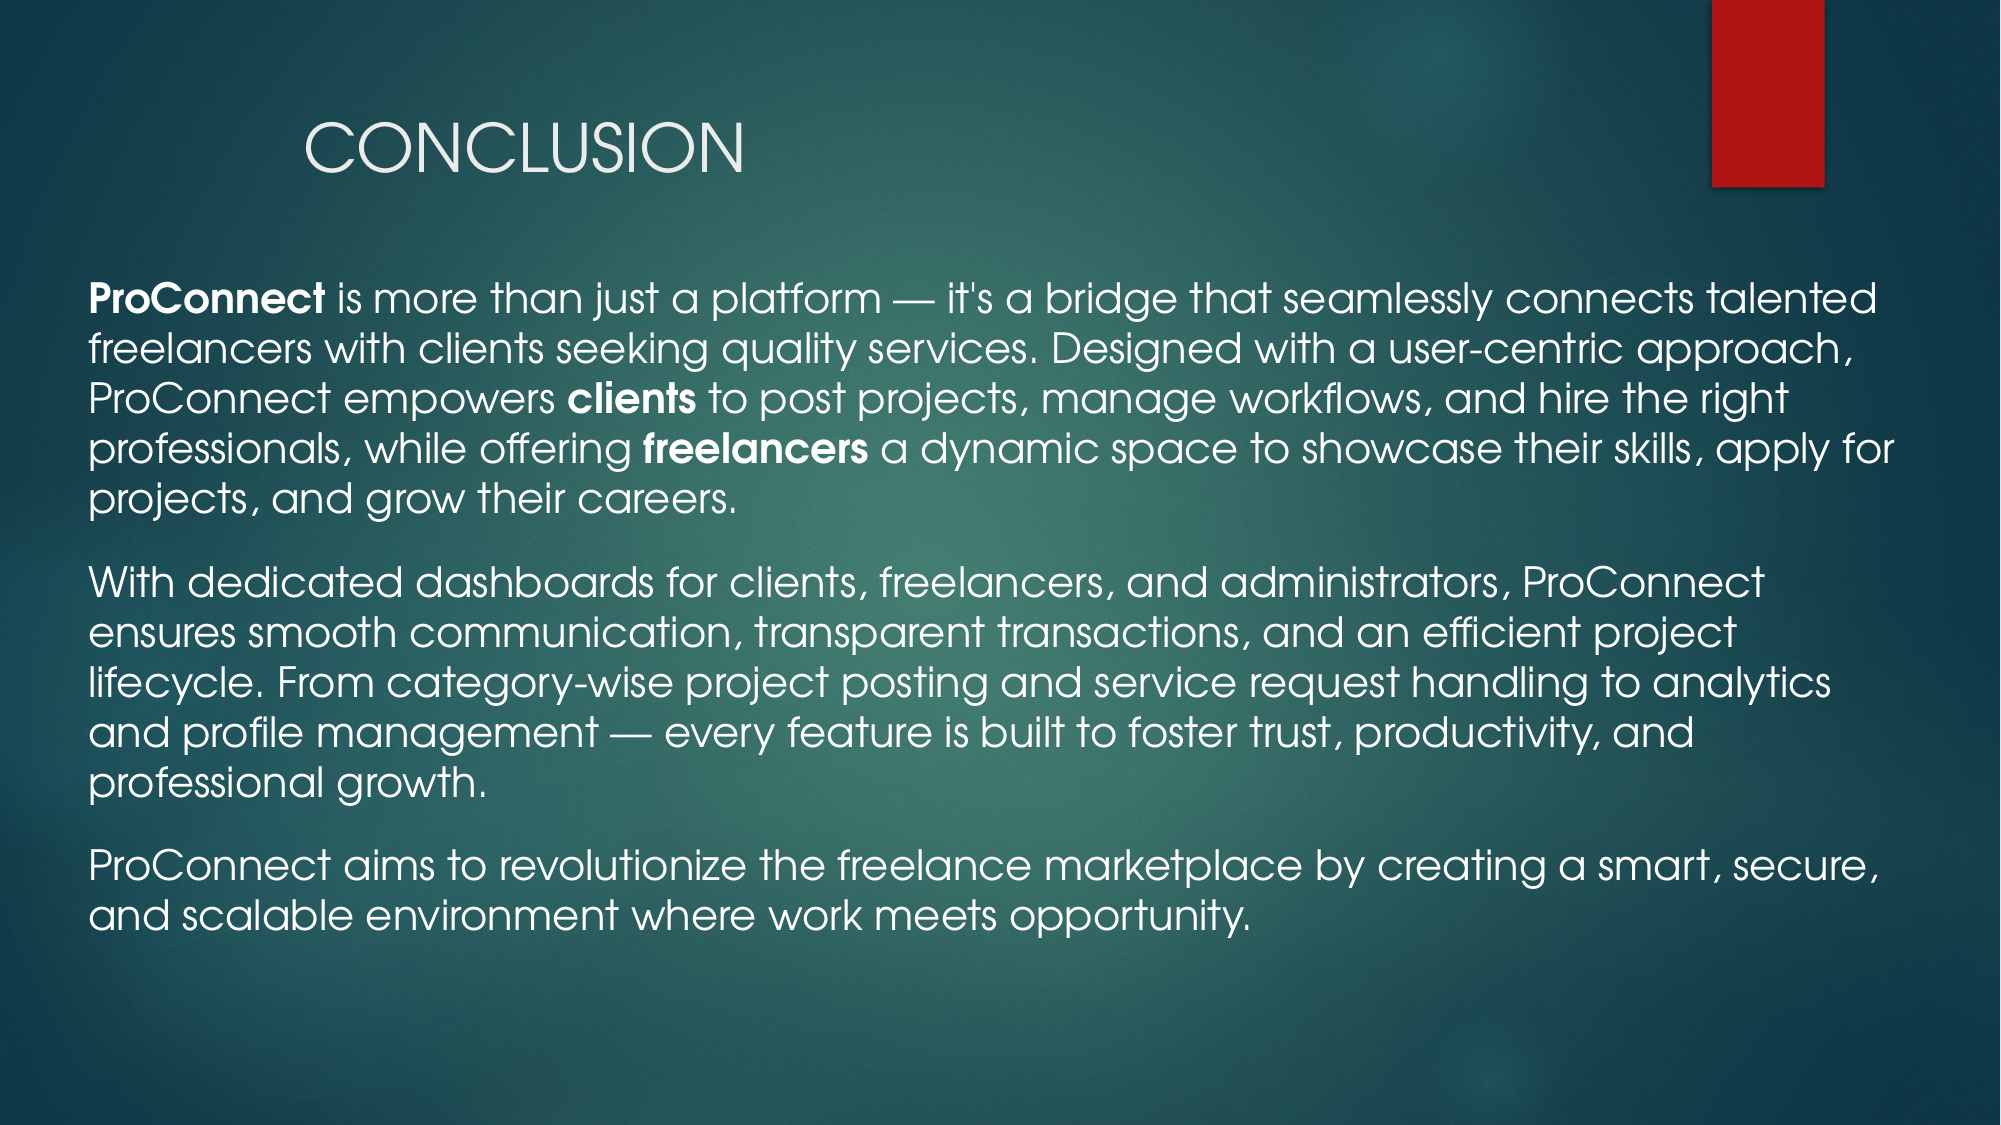

# CONCLUSION
ProConnect is more than just a platform — it's a bridge that seamlessly connects talented freelancers with clients seeking quality services. Designed with a user-centric approach, ProConnect empowers clients to post projects, manage workflows, and hire the right professionals, while offering freelancers a dynamic space to showcase their skills, apply for projects, and grow their careers.
With dedicated dashboards for clients, freelancers, and administrators, ProConnect ensures smooth communication, transparent transactions, and an efficient project lifecycle. From category-wise project posting and service request handling to analytics and profile management — every feature is built to foster trust, productivity, and professional growth.
ProConnect aims to revolutionize the freelance marketplace by creating a smart, secure, and scalable environment where work meets opportunity.